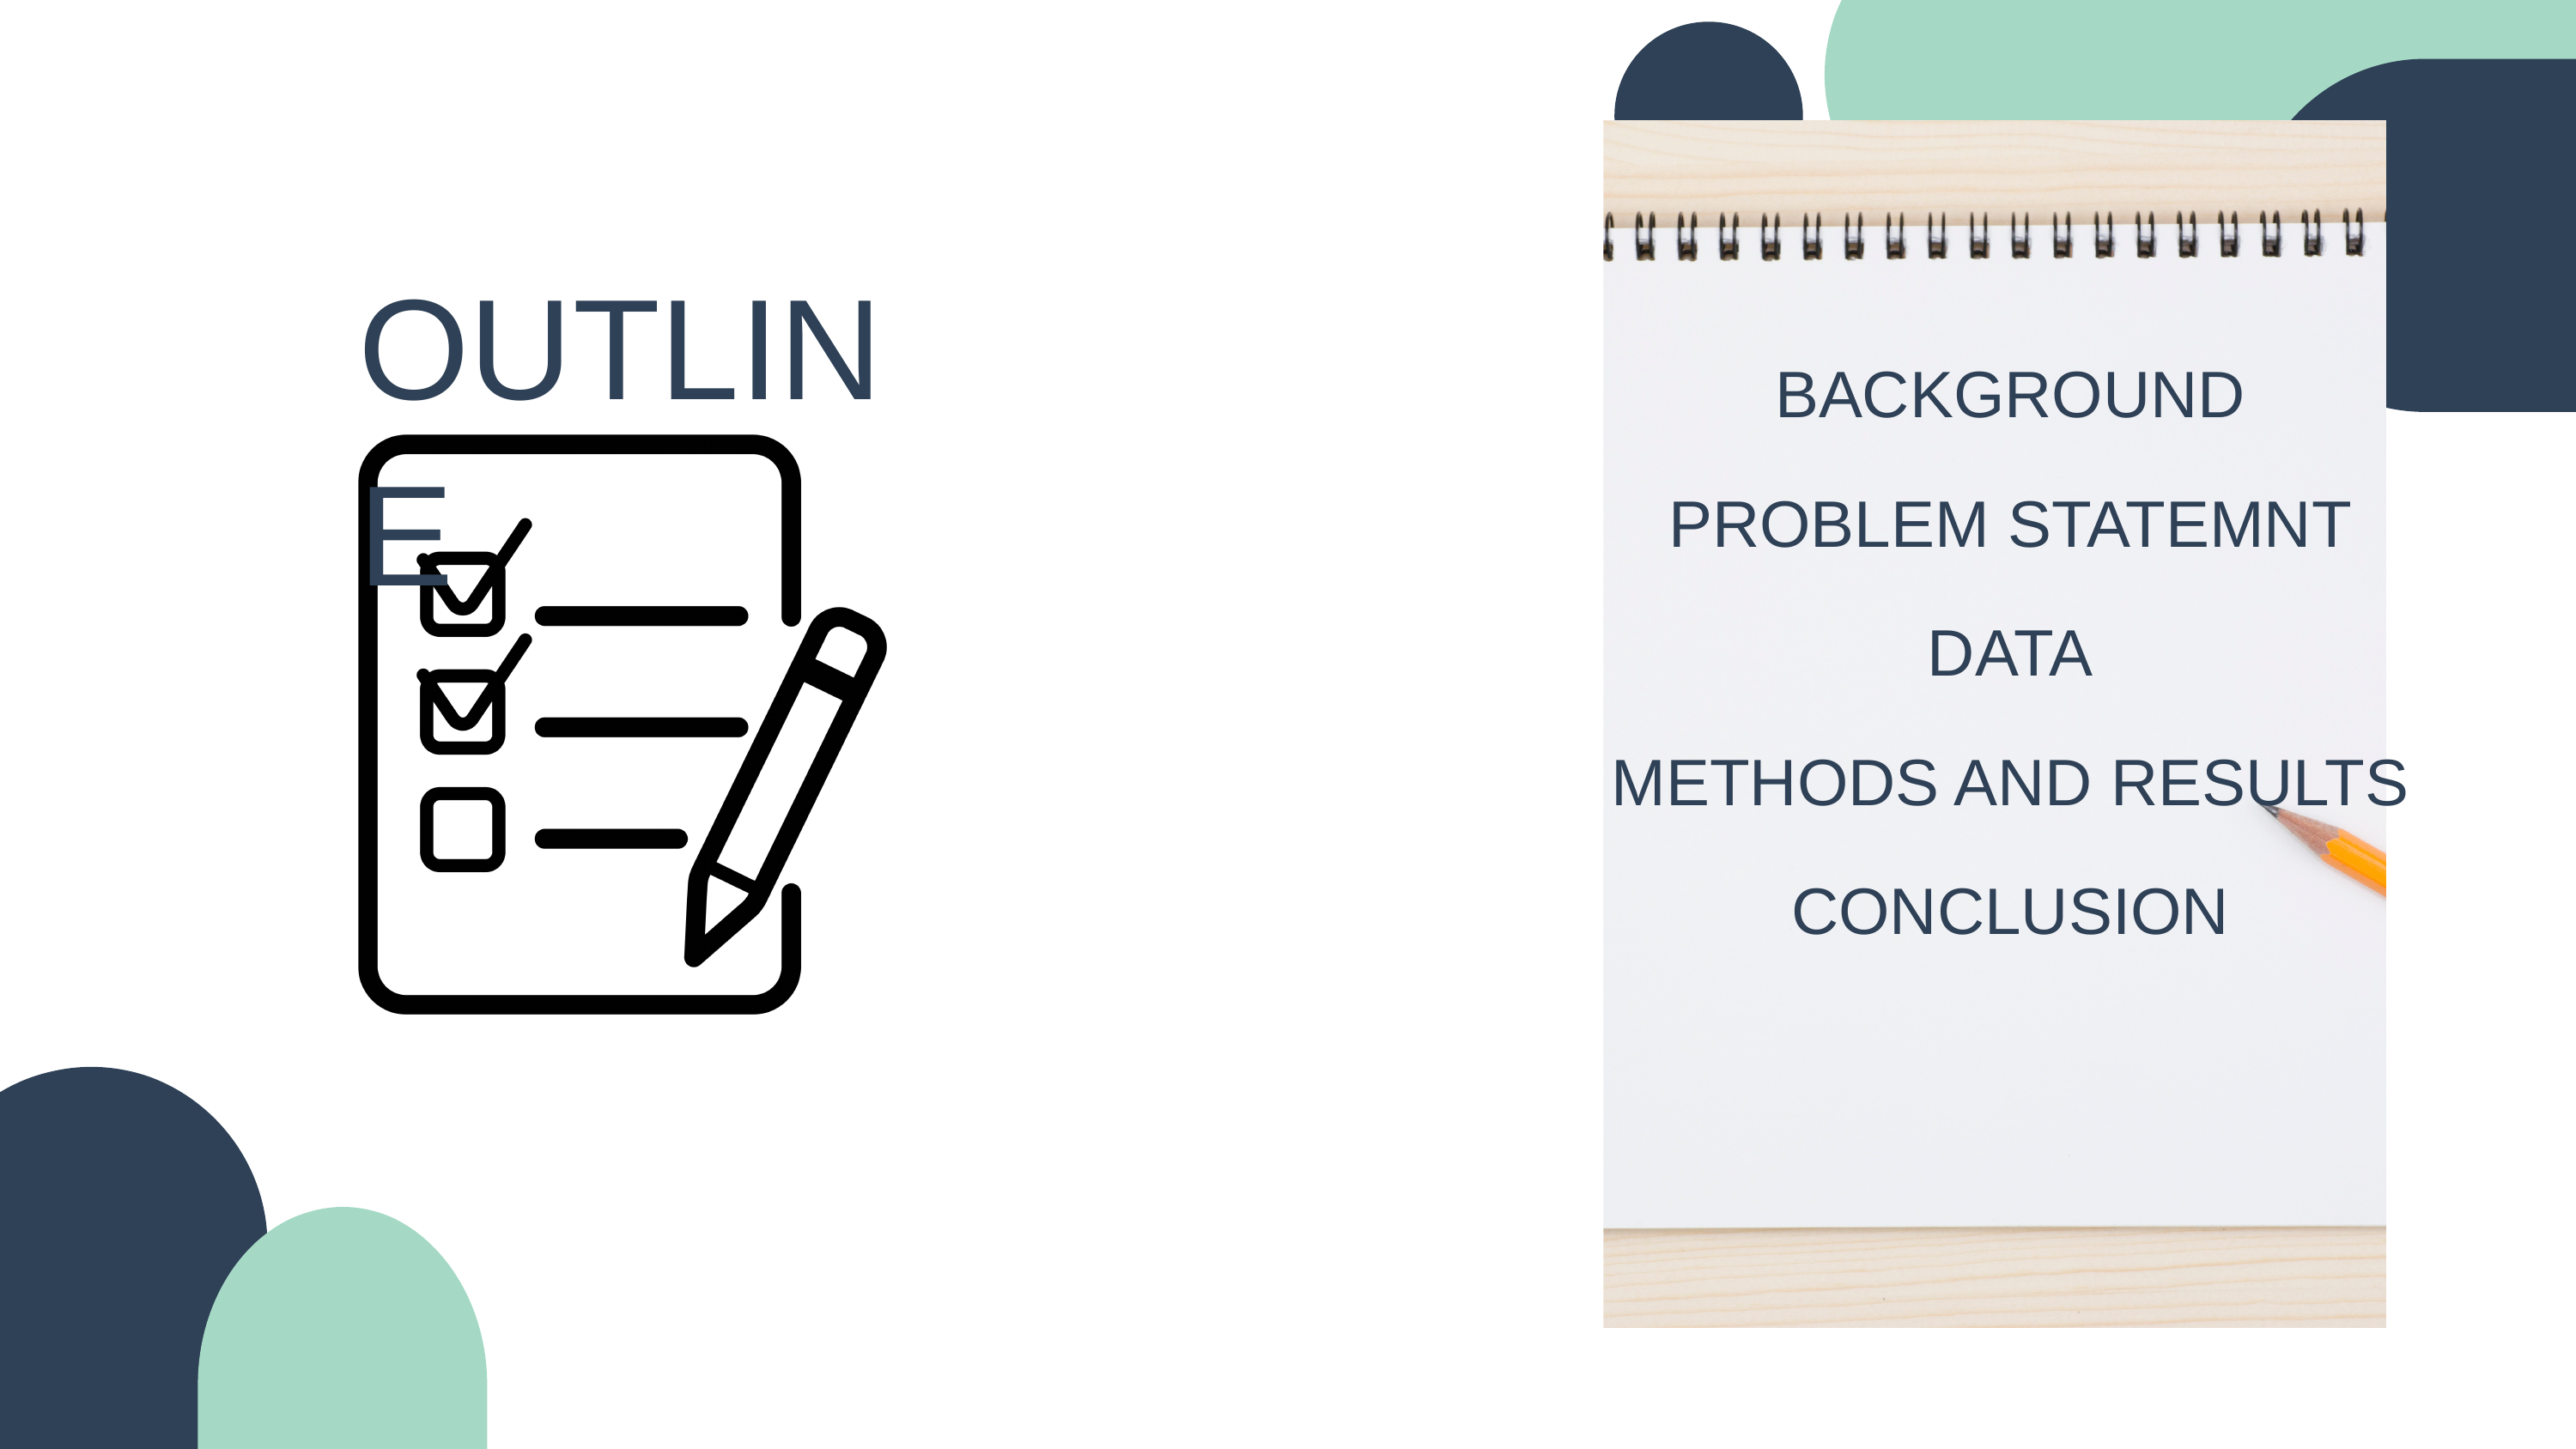

OUTLINE

BACKGROUND
PROBLEM STATEMNT
DATA
METHODS AND RESULTS
CONCLUSION